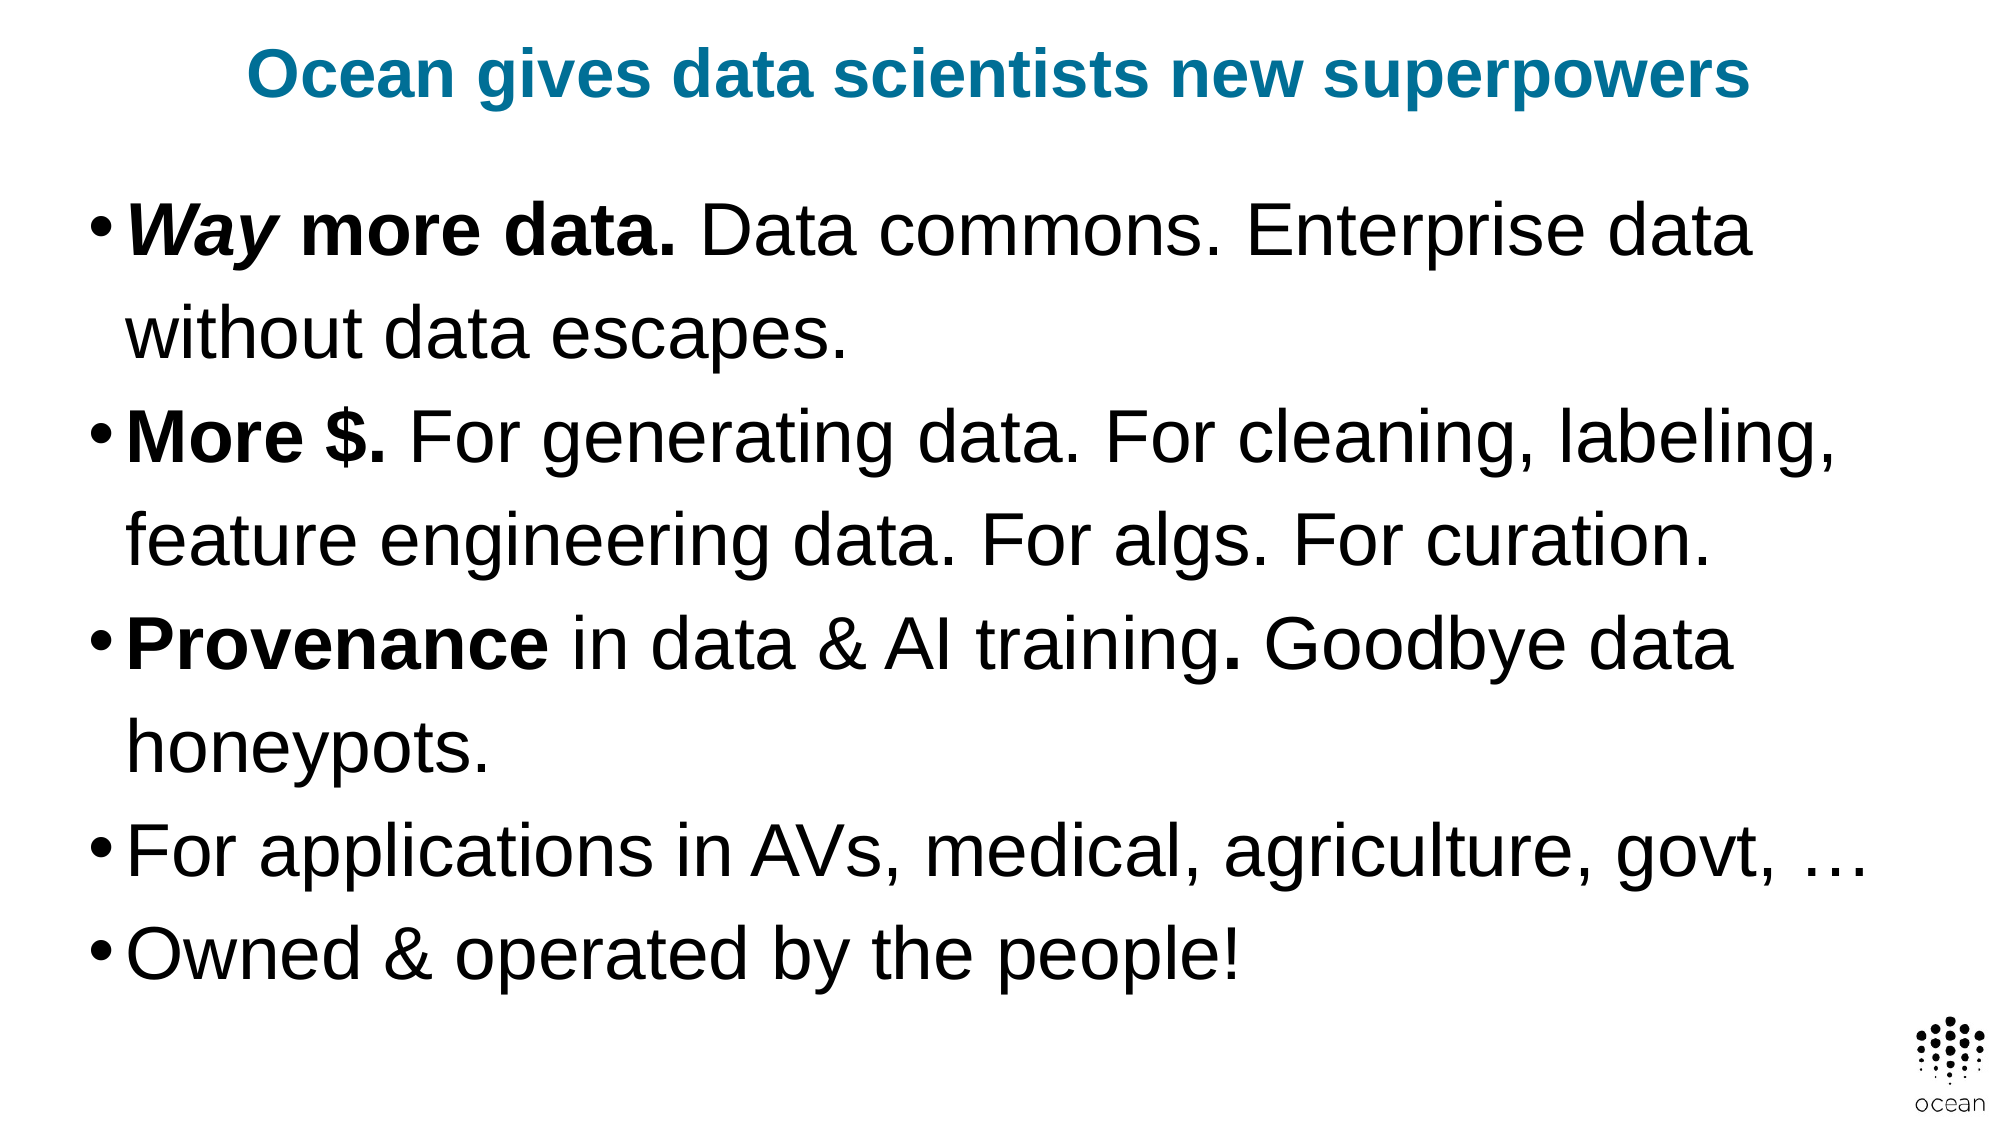

Ocean gives data scientists new superpowers
Way more data. Data commons. Enterprise data without data escapes.
More $. For generating data. For cleaning, labeling, feature engineering data. For algs. For curation.
Provenance in data & AI training. Goodbye data honeypots.
For applications in AVs, medical, agriculture, govt, …
Owned & operated by the people!